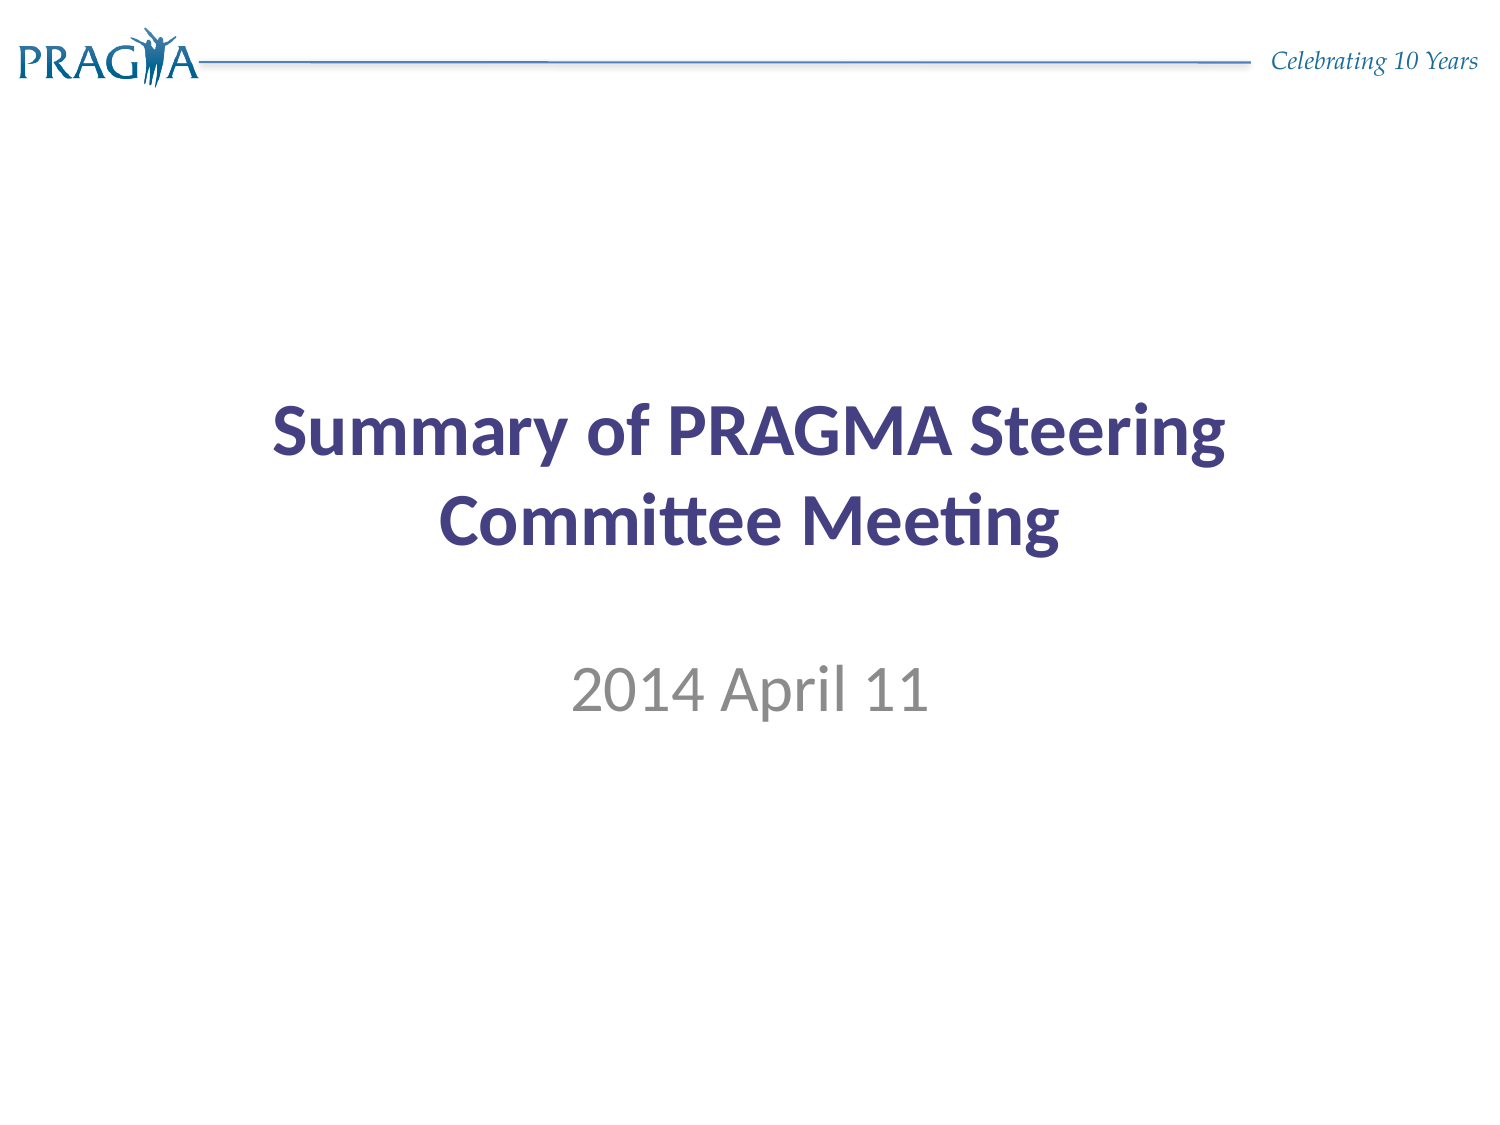

# Summary of PRAGMA Steering Committee Meeting
2014 April 11